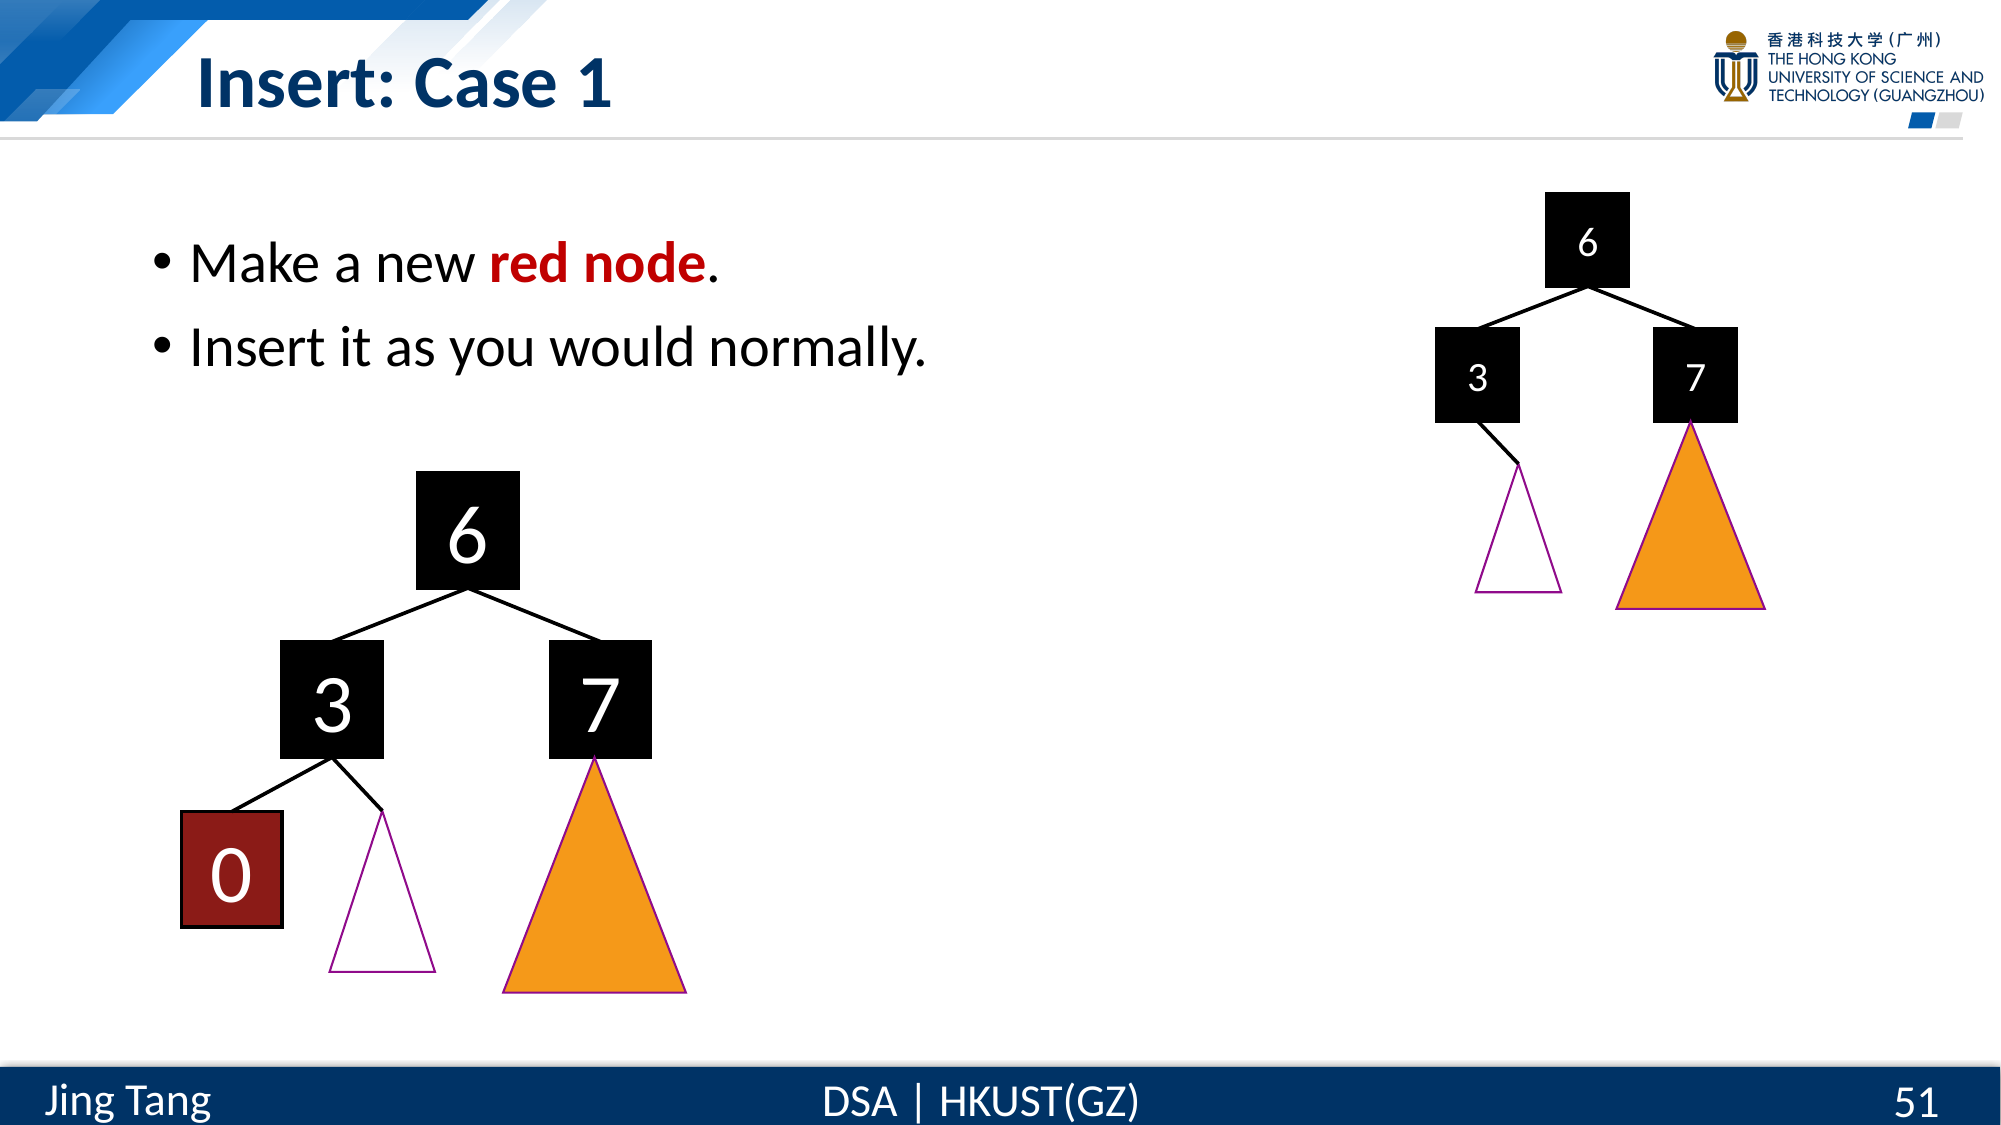

# Insert: Case 1
6
3
7

Make a new red node.
Insert it as you would normally.

6
3
7

0
51